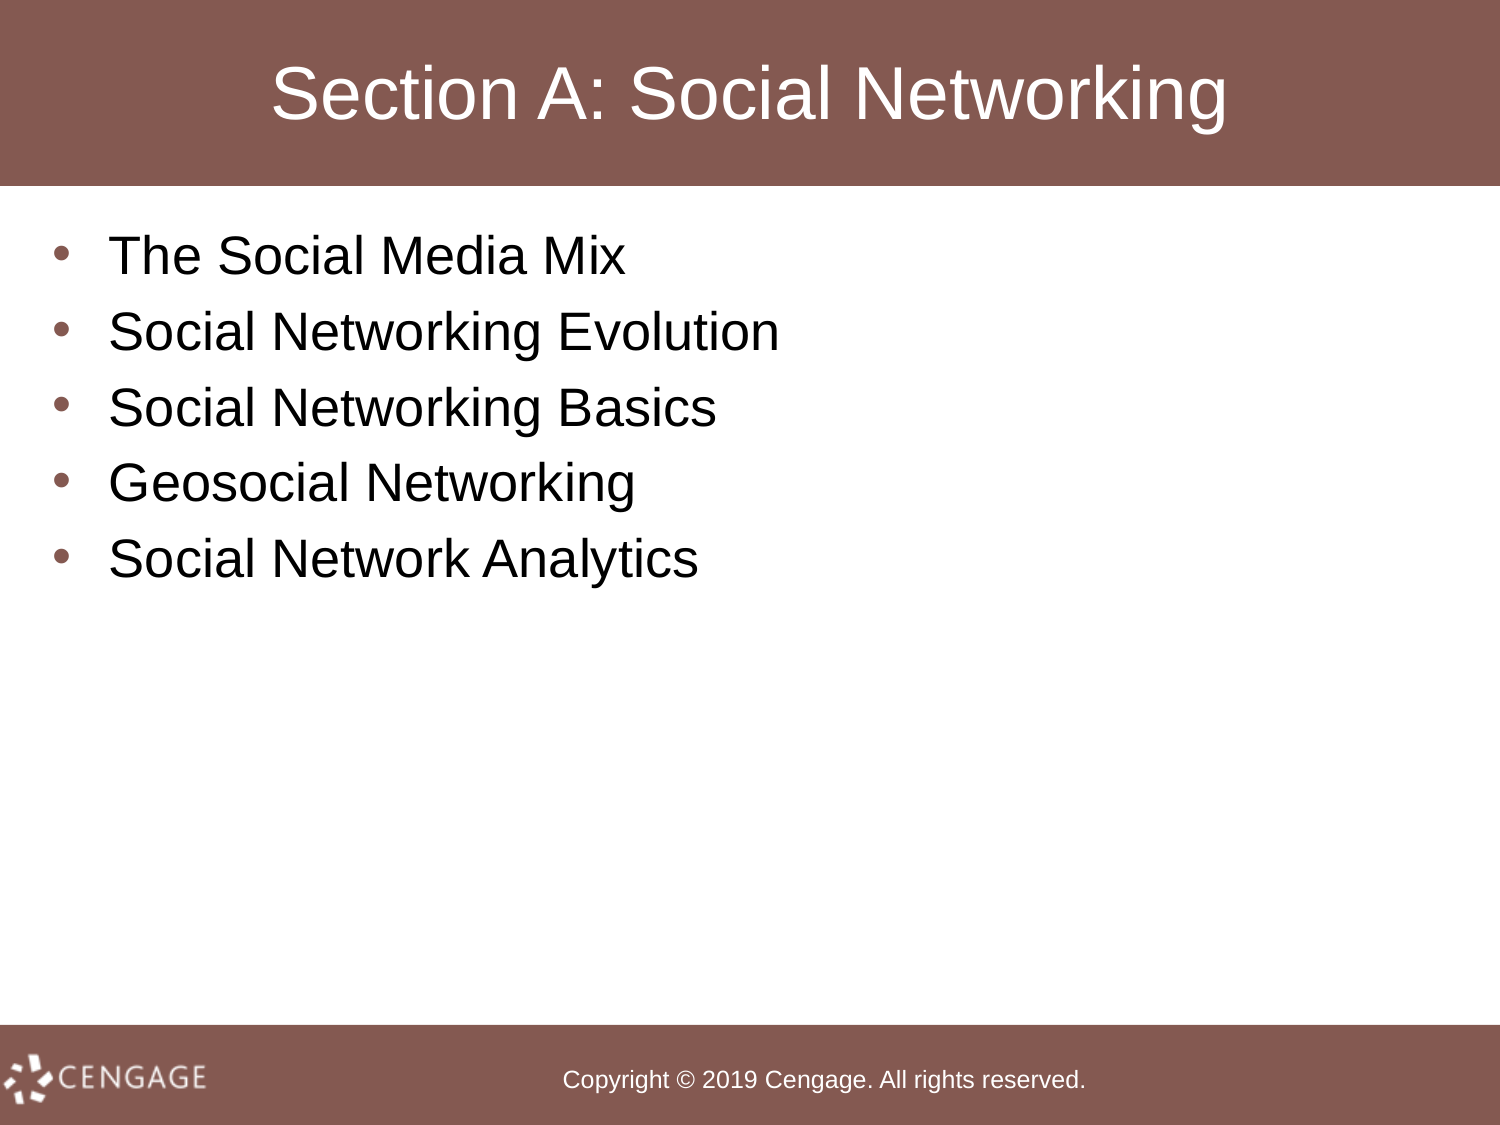

# Section A: Social Networking
The Social Media Mix
Social Networking Evolution
Social Networking Basics
Geosocial Networking
Social Network Analytics